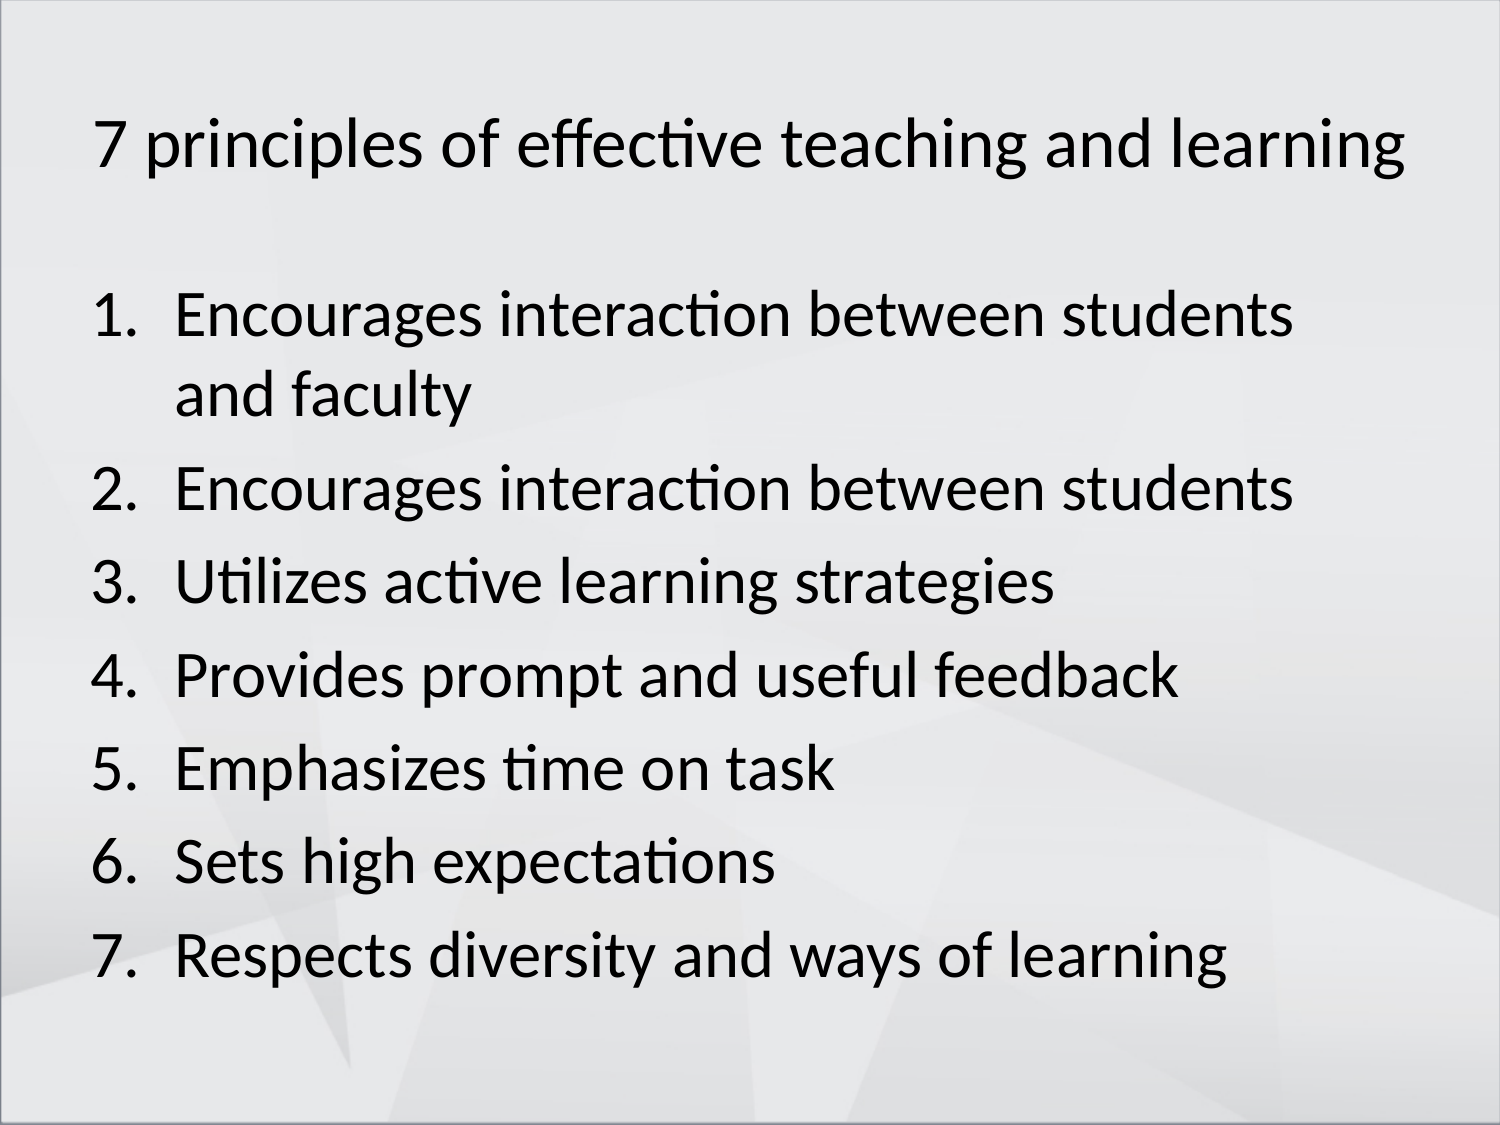

# 7 principles of effective teaching and learning
Encourages interaction between students and faculty
Encourages interaction between students
Utilizes active learning strategies
Provides prompt and useful feedback
Emphasizes time on task
Sets high expectations
Respects diversity and ways of learning